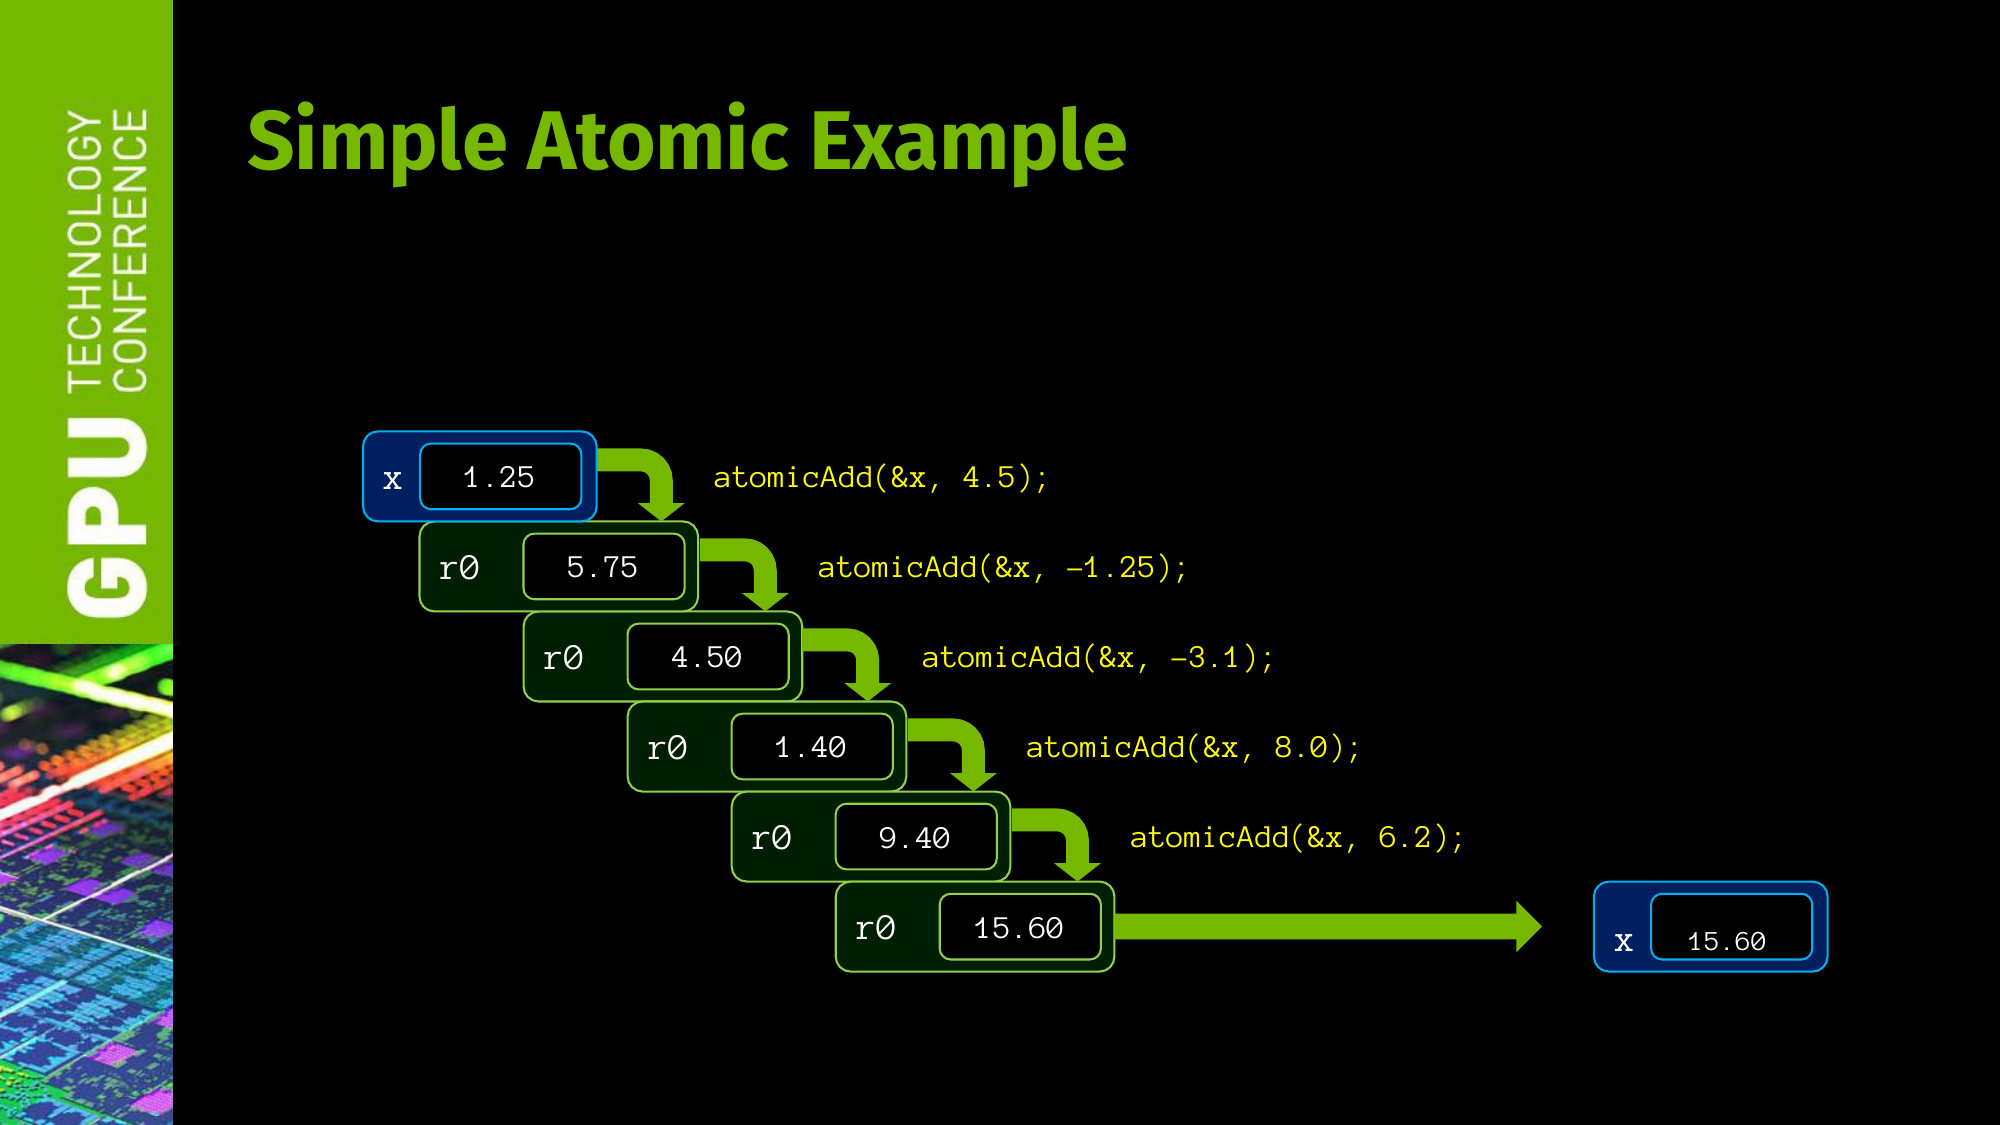

# Simple Atomic Example

x
atomicAdd(&x, 4.5);
1.25

r0
atomicAdd(&x, -1.25);
5.75

r0
atomicAdd(&x, -3.1);
4.50

r0
atomicAdd(&x, 8.0);
1.40

r0
atomicAdd(&x, 6.2);
9.40

r0
x	15.60
15.60